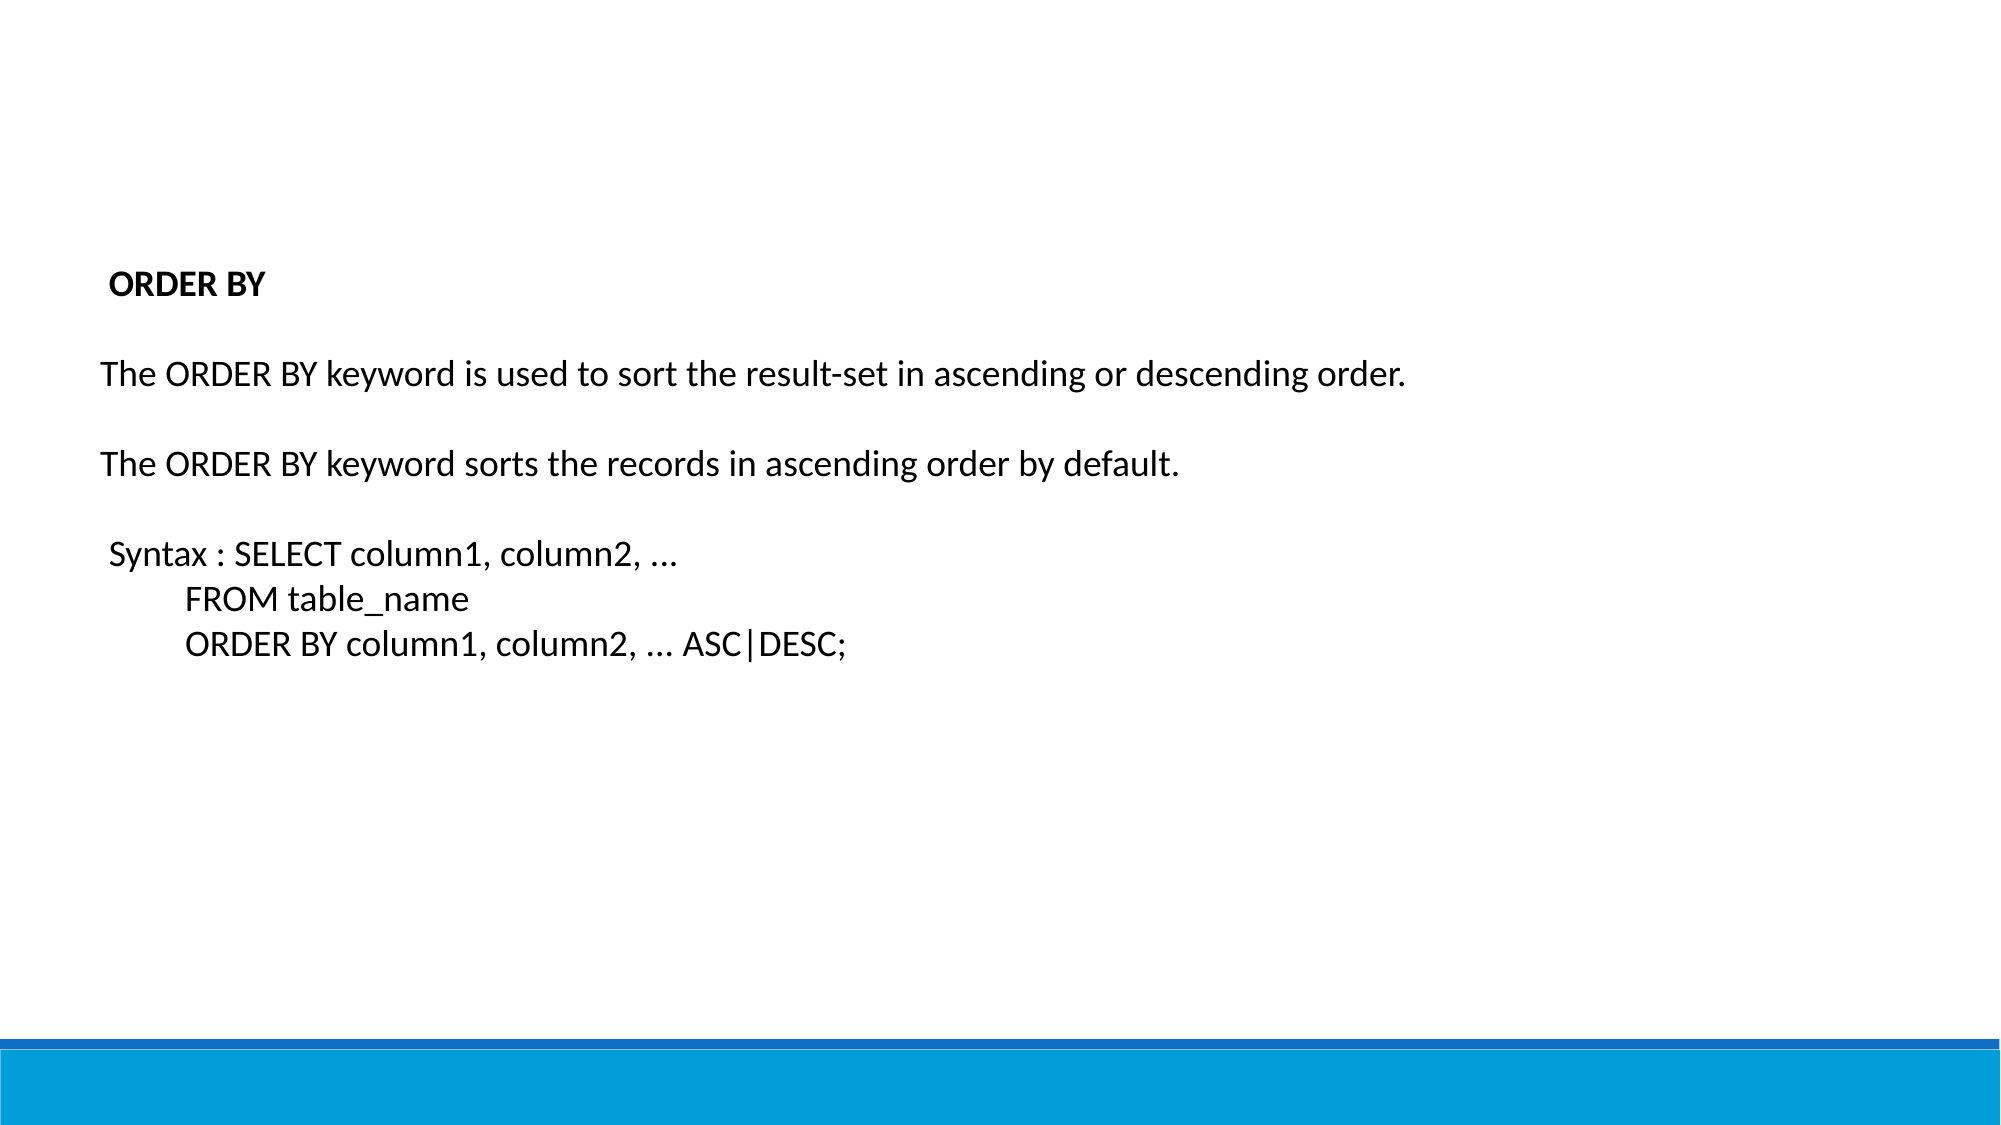

ORDER BY

The ORDER BY keyword is used to sort the result-set in ascending or descending order.

The ORDER BY keyword sorts the records in ascending order by default.

 Syntax : SELECT column1, column2, ...
          FROM table_name
          ORDER BY column1, column2, ... ASC|DESC;